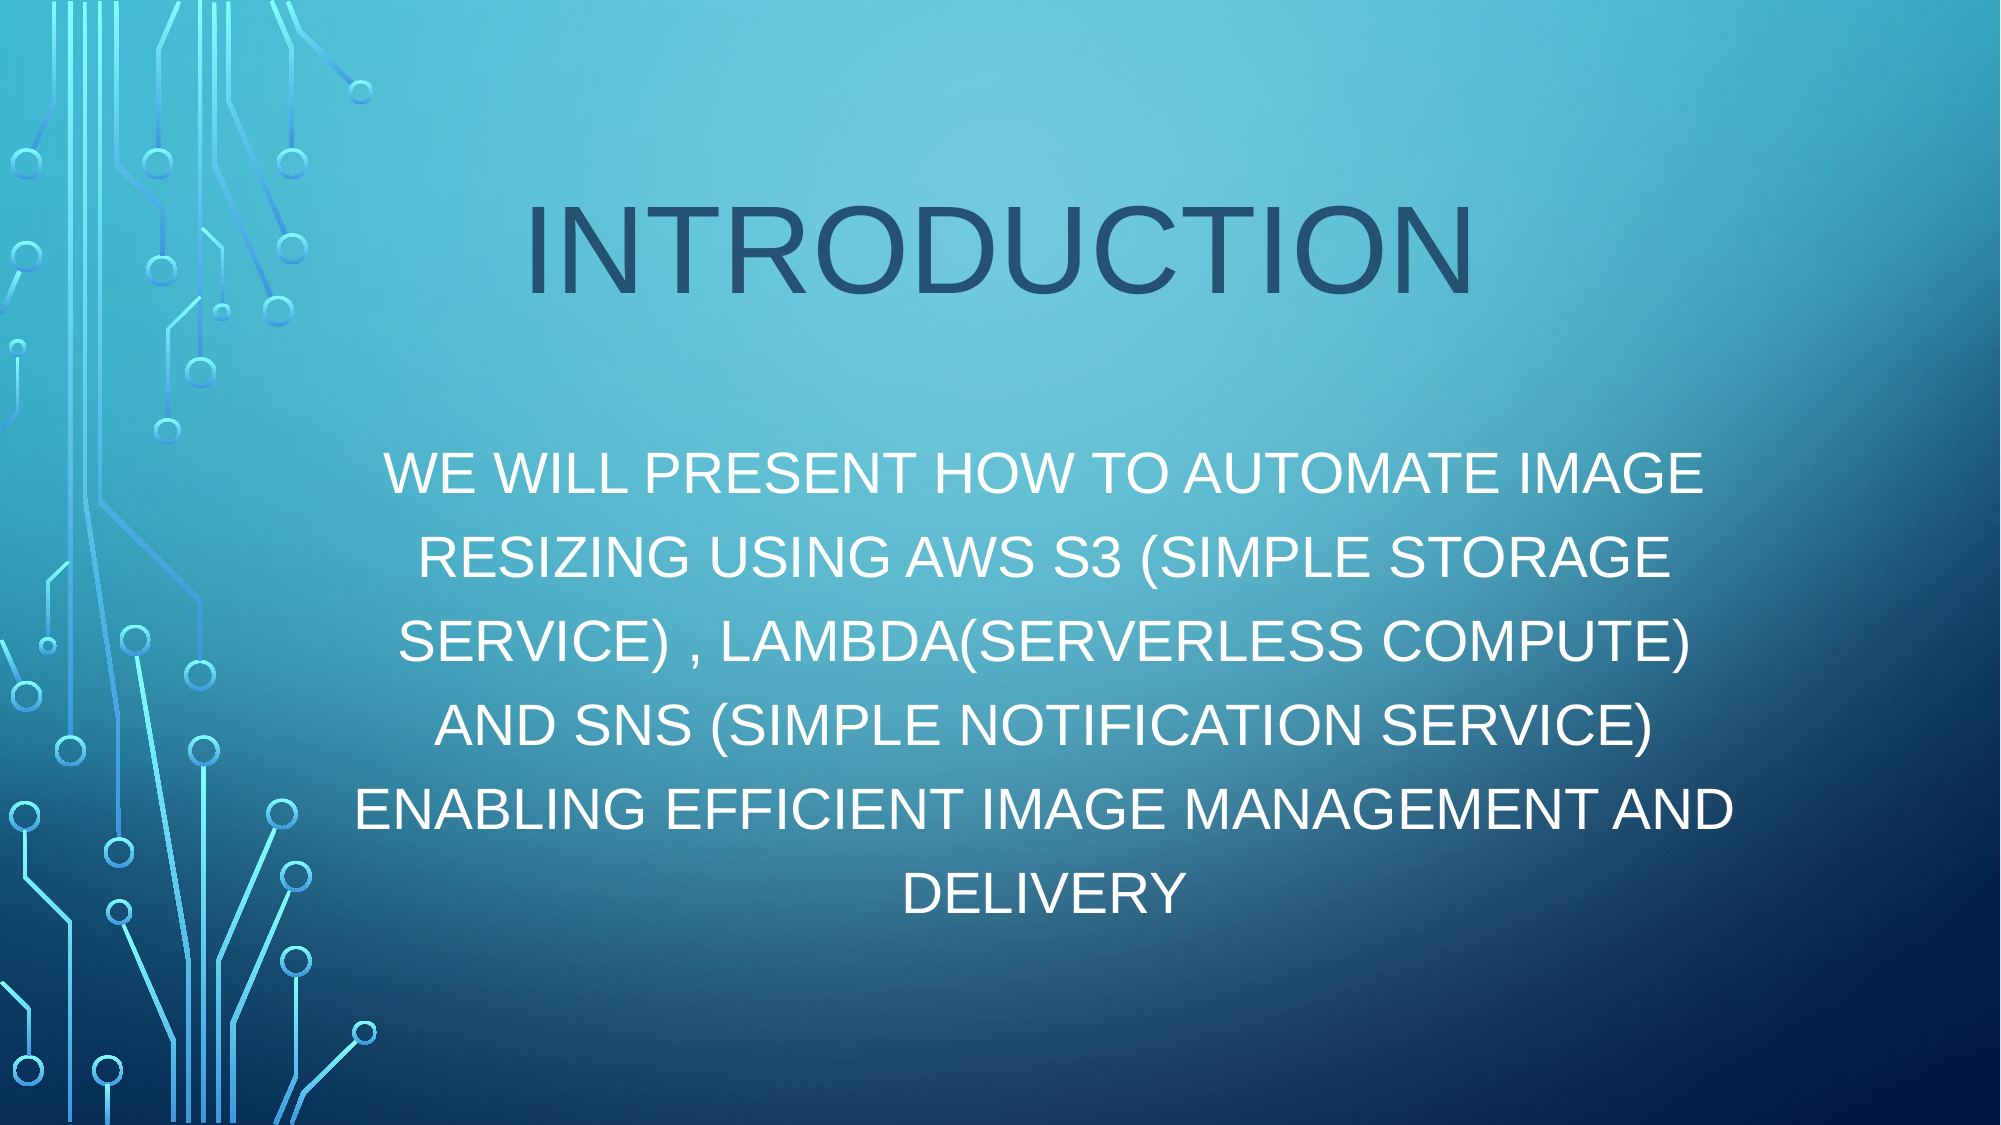

# introduction
We will present how to automate image resizing using aws s3 (simple storage service) , lambda(serverless compute) and sns (simple notification service) enabling efficient image management and delivery